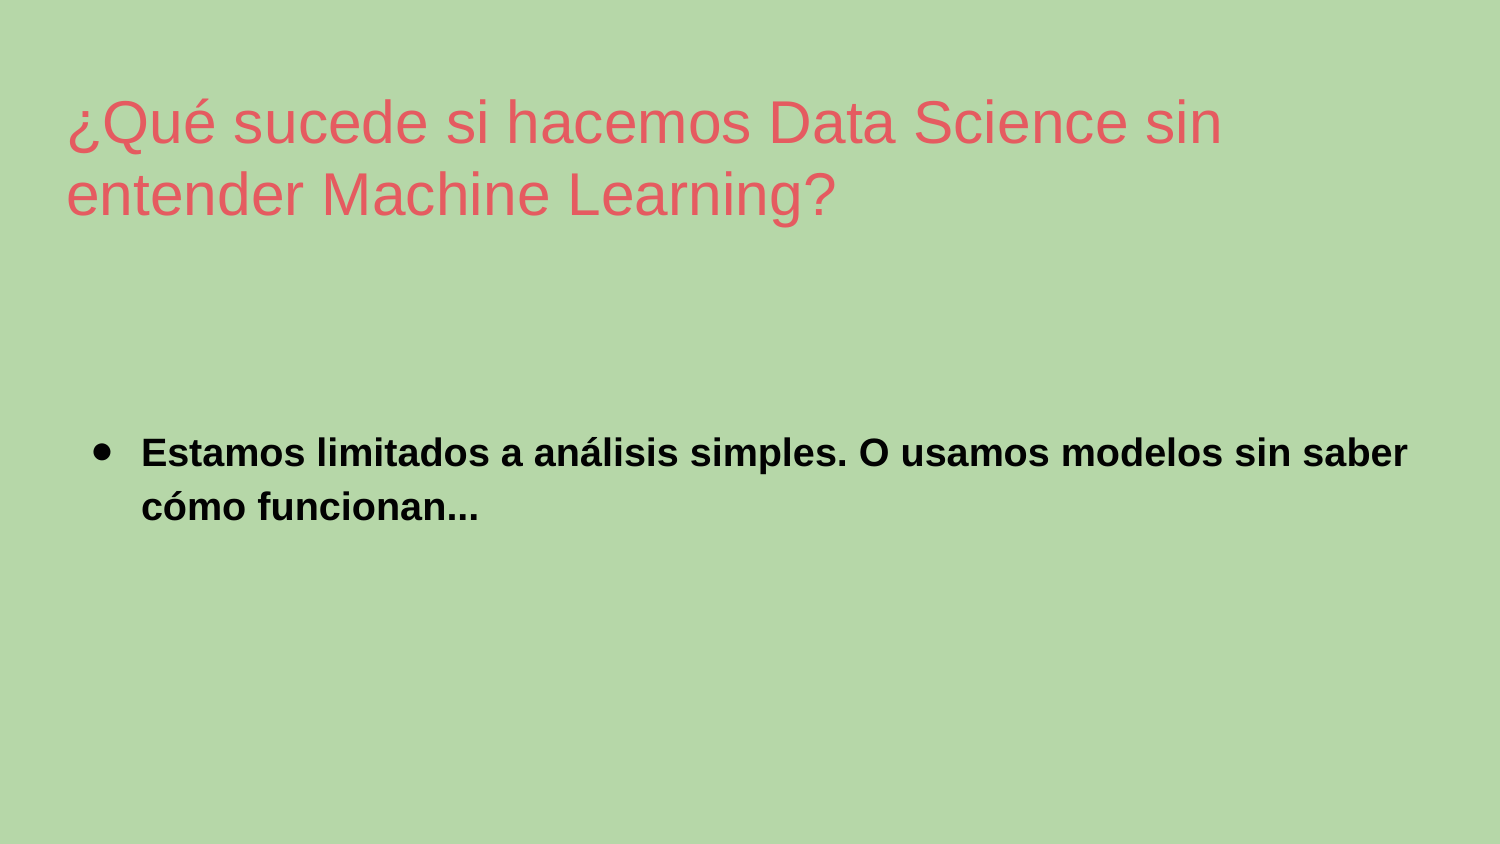

# ¿Qué sucede si hacemos Data Science sin entender Machine Learning?
Estamos limitados a análisis simples. O usamos modelos sin saber cómo funcionan...